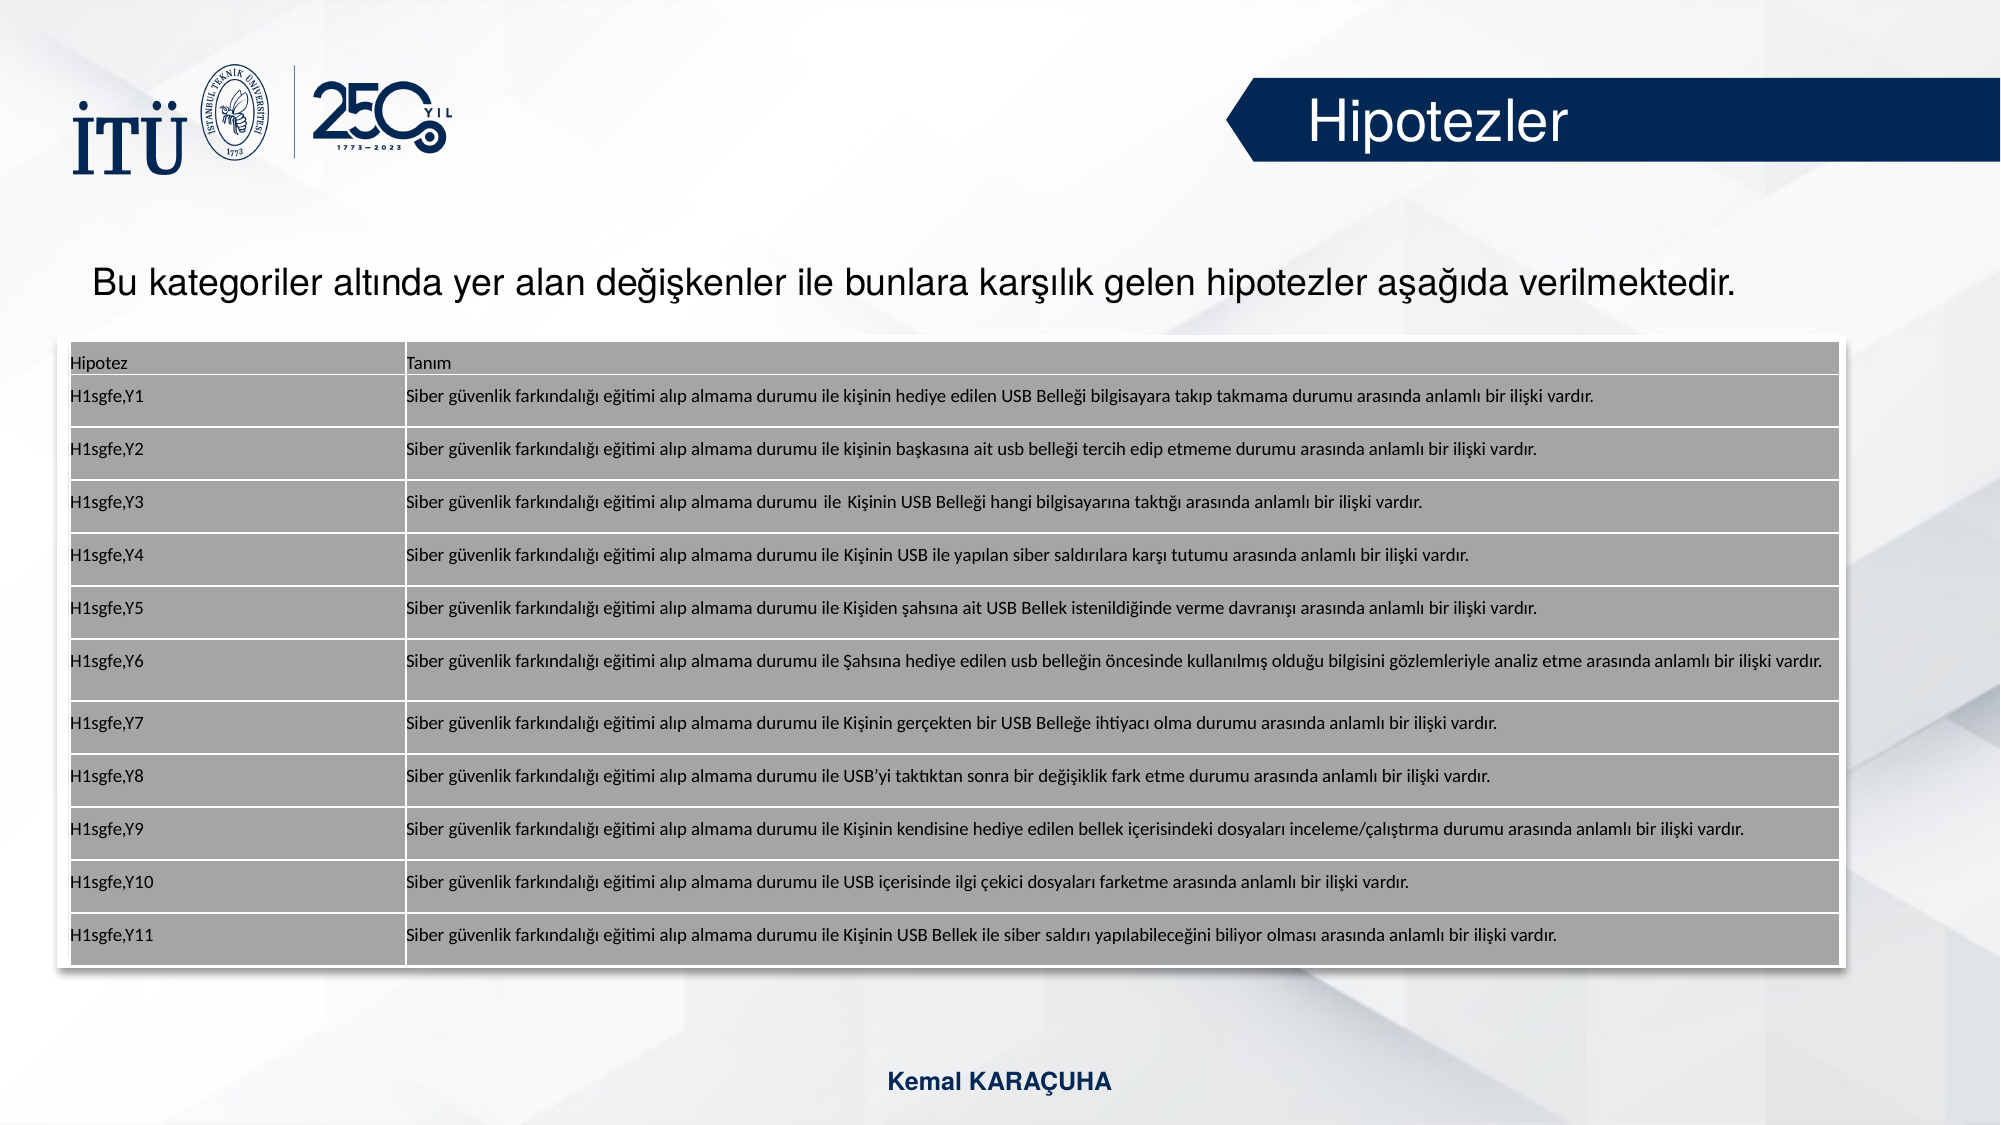

Hipotezler
Bu kategoriler altında yer alan değişkenler ile bunlara karşılık gelen hipotezler aşağıda verilmektedir.

| Hipotez | Tanım |
| --- | --- |
| H1sgfe,Y1 | Siber güvenlik farkındalığı eğitimi alıp almama durumu ile kişinin hediye edilen USB Belleği bilgisayara takıp takmama durumu arasında anlamlı bir ilişki vardır. |
| H1sgfe,Y2 | Siber güvenlik farkındalığı eğitimi alıp almama durumu ile kişinin başkasına ait usb belleği tercih edip etmeme durumu arasında anlamlı bir ilişki vardır. |
| H1sgfe,Y3 | Siber güvenlik farkındalığı eğitimi alıp almama durumu ile Kişinin USB Belleği hangi bilgisayarına taktığı arasında anlamlı bir ilişki vardır. |
| H1sgfe,Y4 | Siber güvenlik farkındalığı eğitimi alıp almama durumu ile Kişinin USB ile yapılan siber saldırılara karşı tutumu arasında anlamlı bir ilişki vardır. |
| H1sgfe,Y5 | Siber güvenlik farkındalığı eğitimi alıp almama durumu ile Kişiden şahsına ait USB Bellek istenildiğinde verme davranışı arasında anlamlı bir ilişki vardır. |
| H1sgfe,Y6 | Siber güvenlik farkındalığı eğitimi alıp almama durumu ile Şahsına hediye edilen usb belleğin öncesinde kullanılmış olduğu bilgisini gözlemleriyle analiz etme arasında anlamlı bir ilişki vardır. |
| H1sgfe,Y7 | Siber güvenlik farkındalığı eğitimi alıp almama durumu ile Kişinin gerçekten bir USB Belleğe ihtiyacı olma durumu arasında anlamlı bir ilişki vardır. |
| H1sgfe,Y8 | Siber güvenlik farkındalığı eğitimi alıp almama durumu ile USB’yi taktıktan sonra bir değişiklik fark etme durumu arasında anlamlı bir ilişki vardır. |
| H1sgfe,Y9 | Siber güvenlik farkındalığı eğitimi alıp almama durumu ile Kişinin kendisine hediye edilen bellek içerisindeki dosyaları inceleme/çalıştırma durumu arasında anlamlı bir ilişki vardır. |
| H1sgfe,Y10 | Siber güvenlik farkındalığı eğitimi alıp almama durumu ile USB içerisinde ilgi çekici dosyaları farketme arasında anlamlı bir ilişki vardır. |
| H1sgfe,Y11 | Siber güvenlik farkındalığı eğitimi alıp almama durumu ile Kişinin USB Bellek ile siber saldırı yapılabileceğini biliyor olması arasında anlamlı bir ilişki vardır. |

Kemal KARAÇUHA